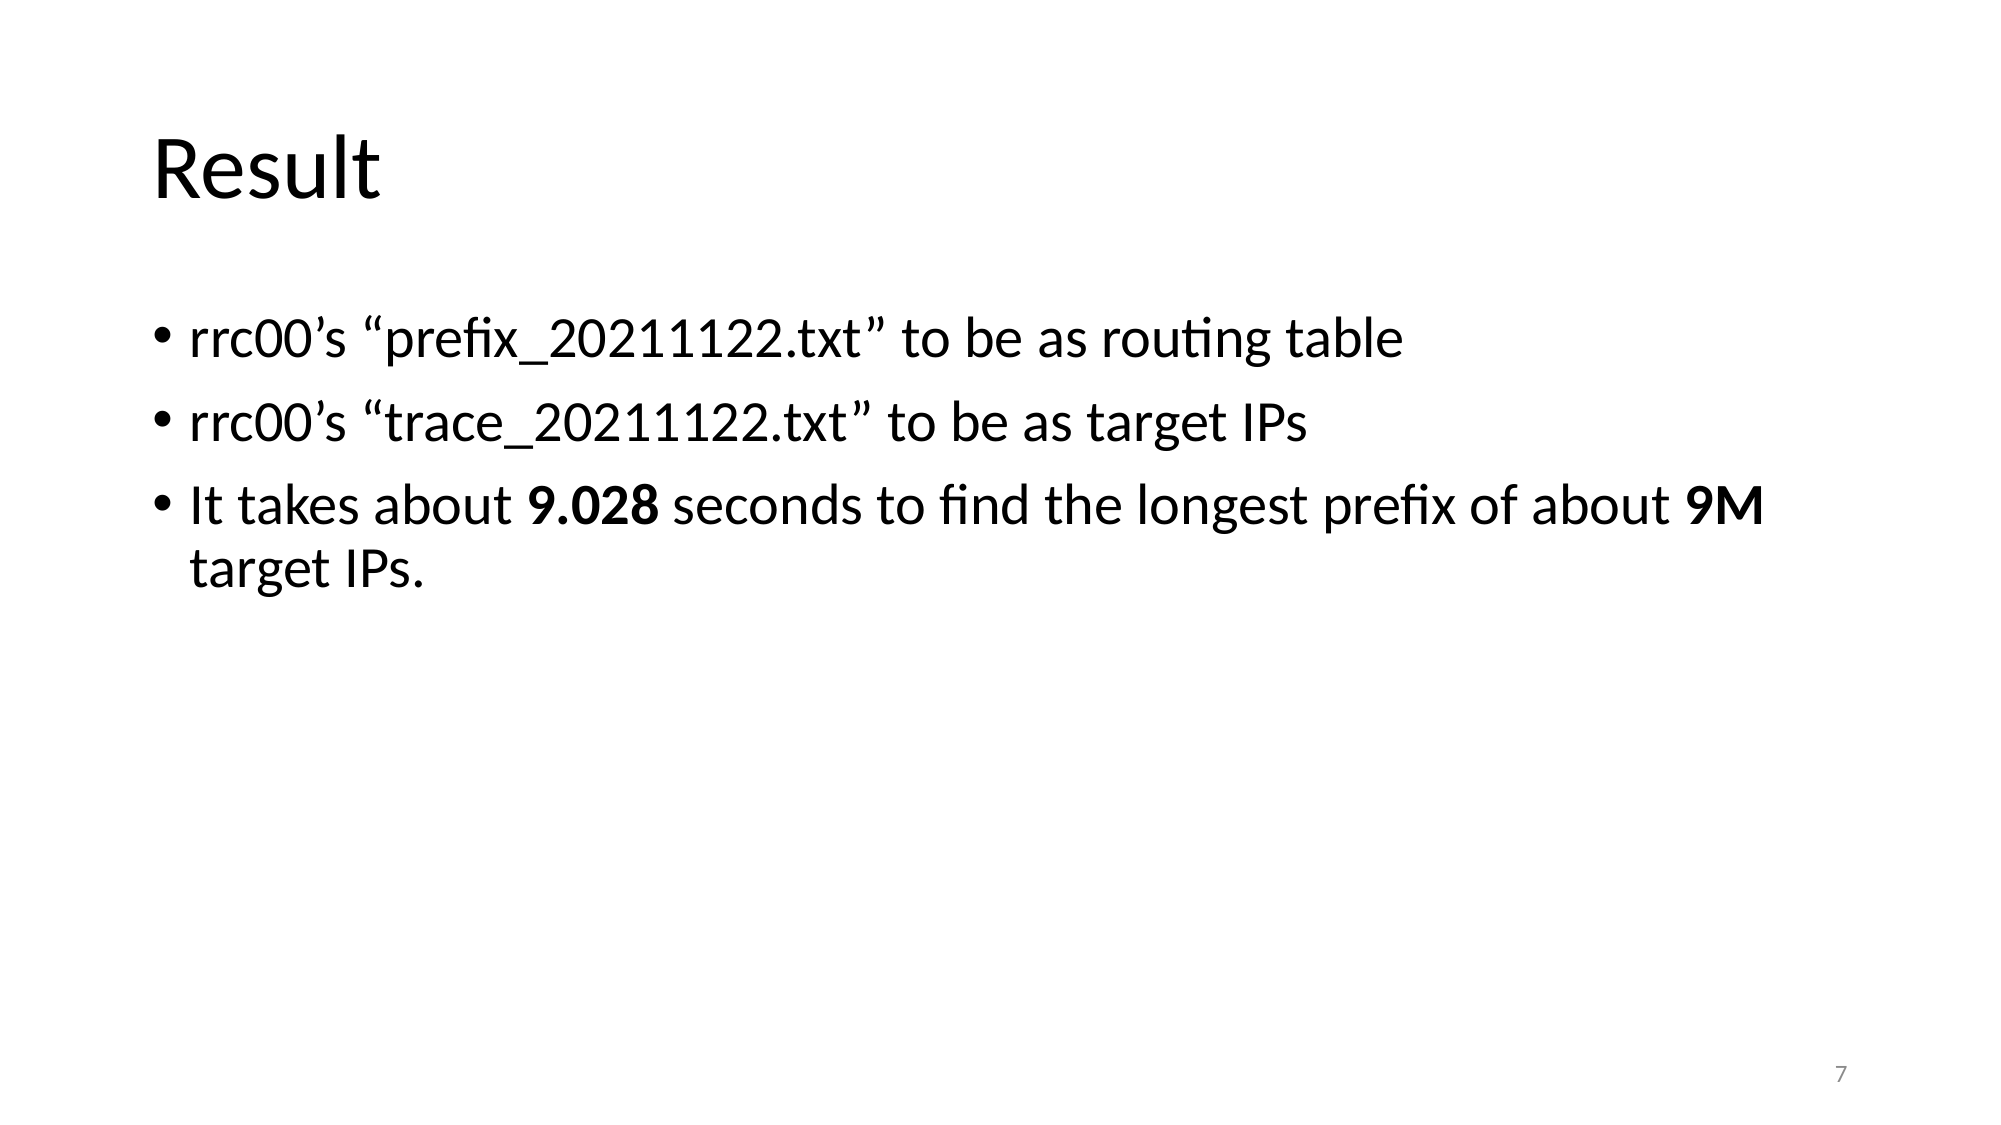

# Result
rrc00’s “prefix_20211122.txt” to be as routing table
rrc00’s “trace_20211122.txt” to be as target IPs
It takes about 9.028 seconds to find the longest prefix of about 9M target IPs.
7